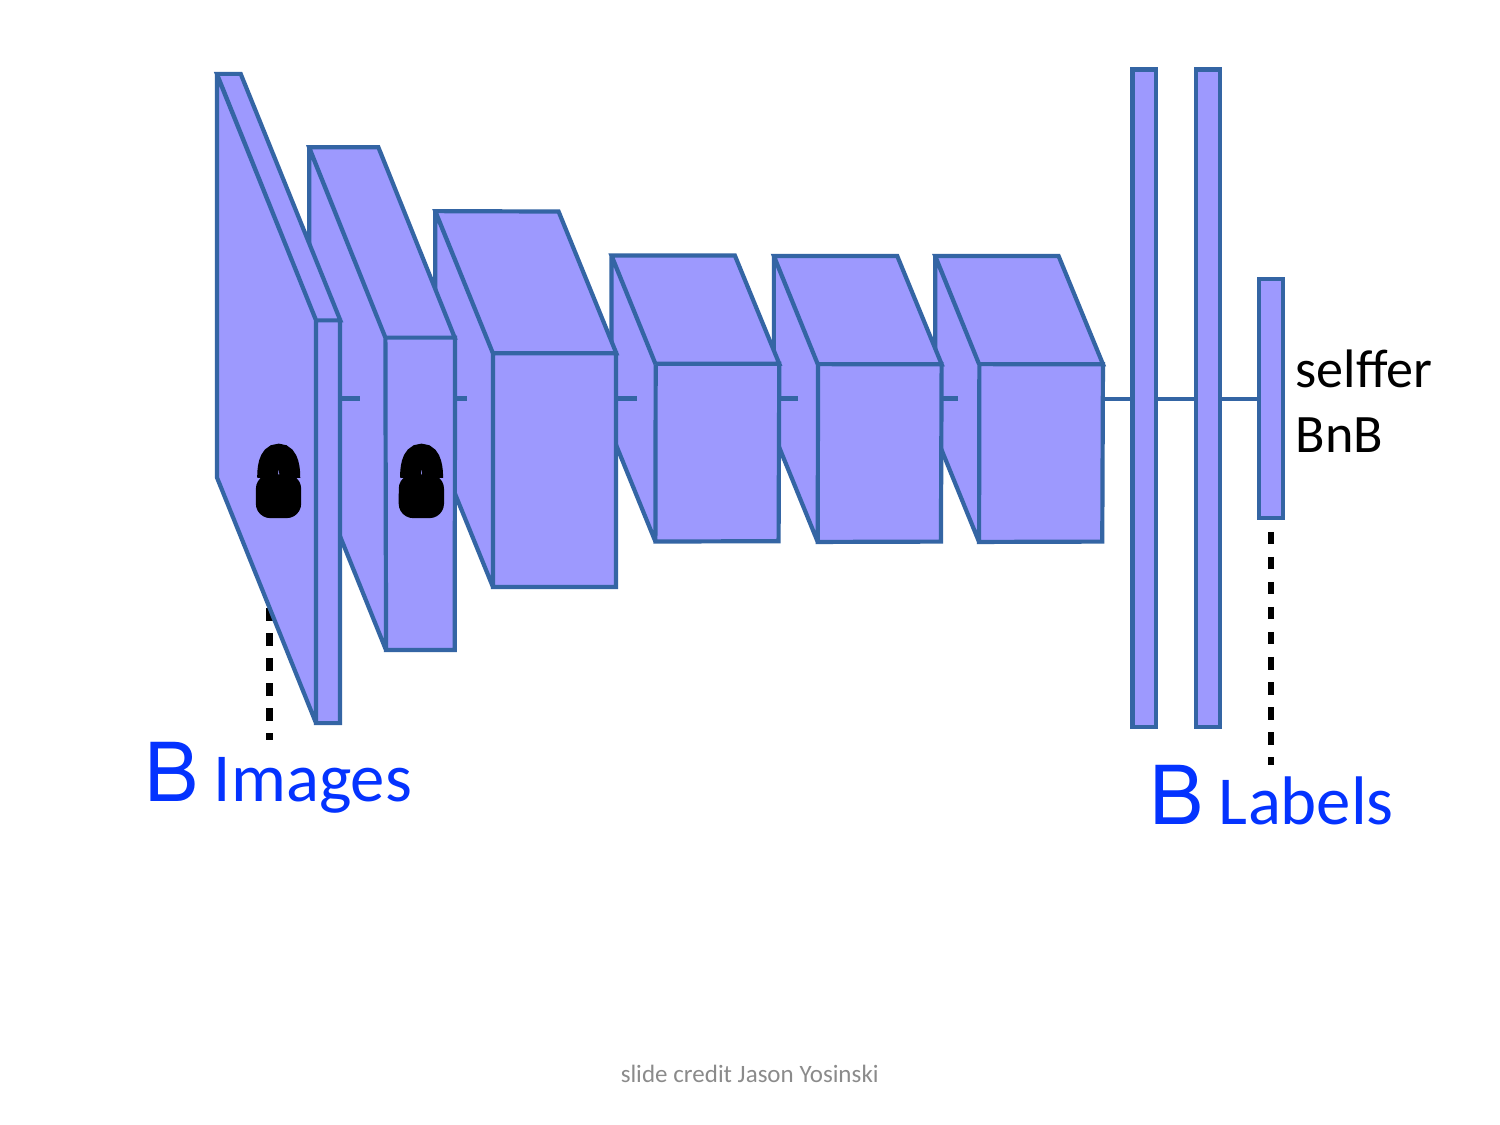

selffer
BnB

B Images
B Labels
slide credit Jason Yosinski